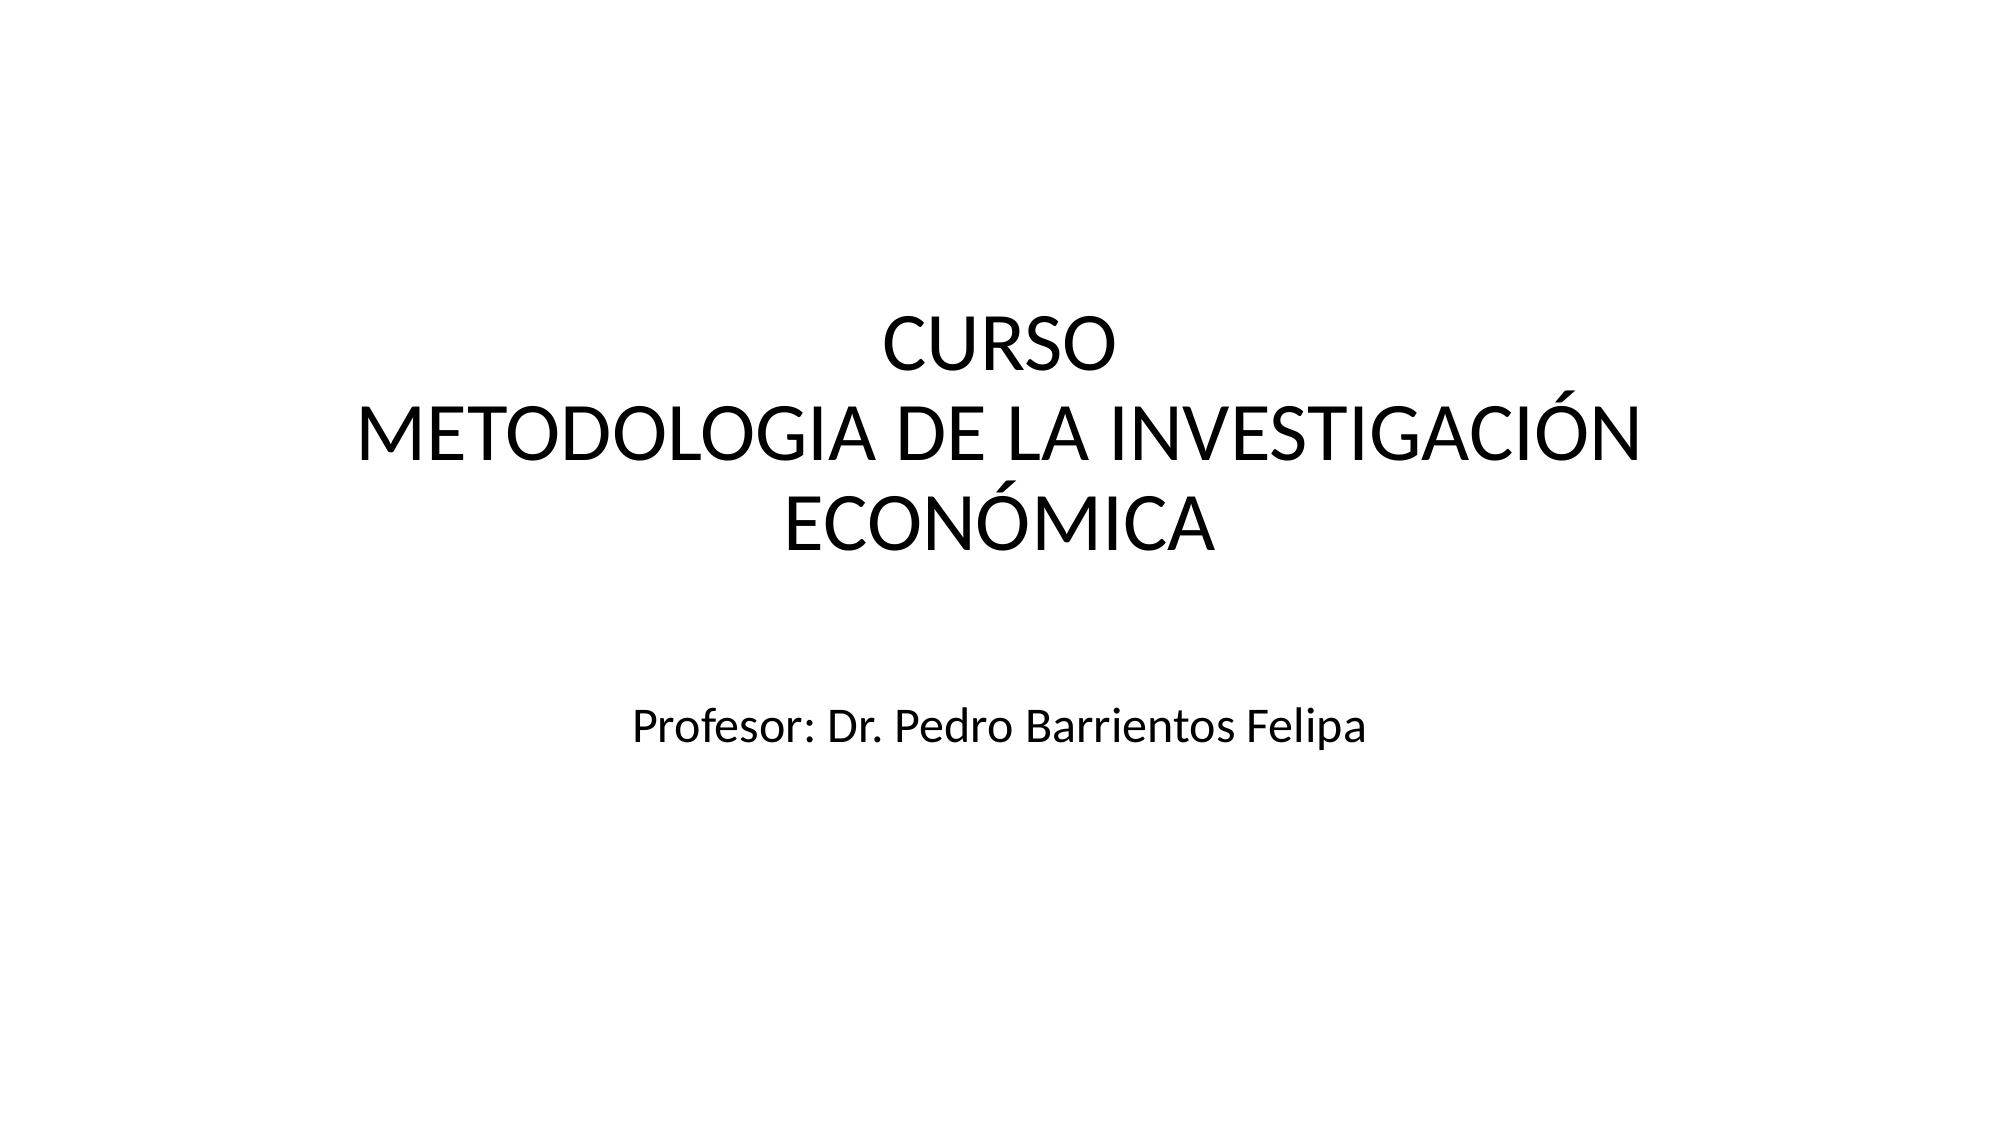

# CURSO METODOLOGIA DE LA INVESTIGACIÓN ECONÓMICA
Profesor: Dr. Pedro Barrientos Felipa